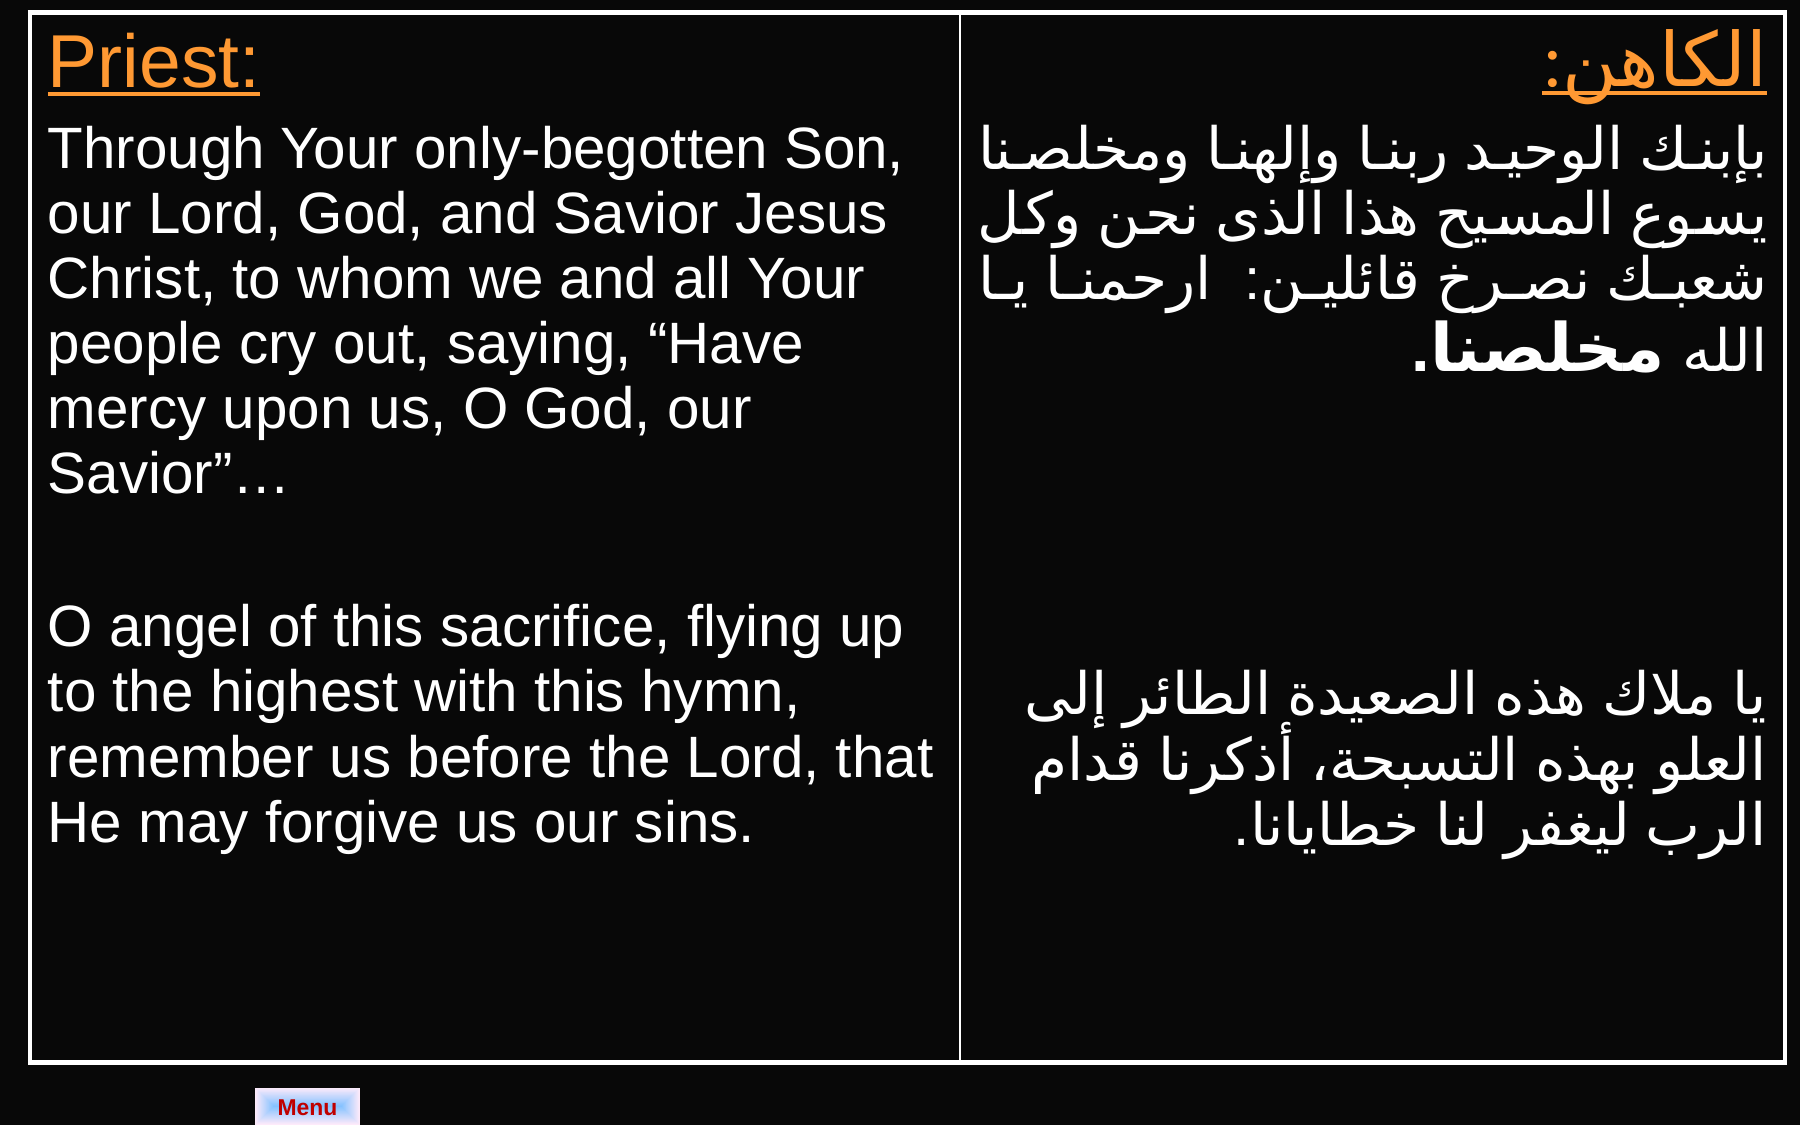

| Priest: Through Your only-begotten Son, our Lord, God, and Savior Jesus Christ, to whom we and all Your people cry out, saying, “Have mercy upon us, O God, our Savior”… O angel of this sacrifice, flying up to the highest with this hymn, remember us before the Lord, that He may forgive us our sins. | الكاهن: بإبنك الوحيد ربنا وإلهنا ومخلصنا يسوع المسيح هذا الذى نحن وكل شعبك نصرخ قائلين: ارحمنا يا الله مخلصنا. يا ملاك هذه الصعيدة الطائر إلى العلو بهذه التسبحة، أذكرنا قدام الرب ليغفر لنا خطايانا. |
| --- | --- |

Menu